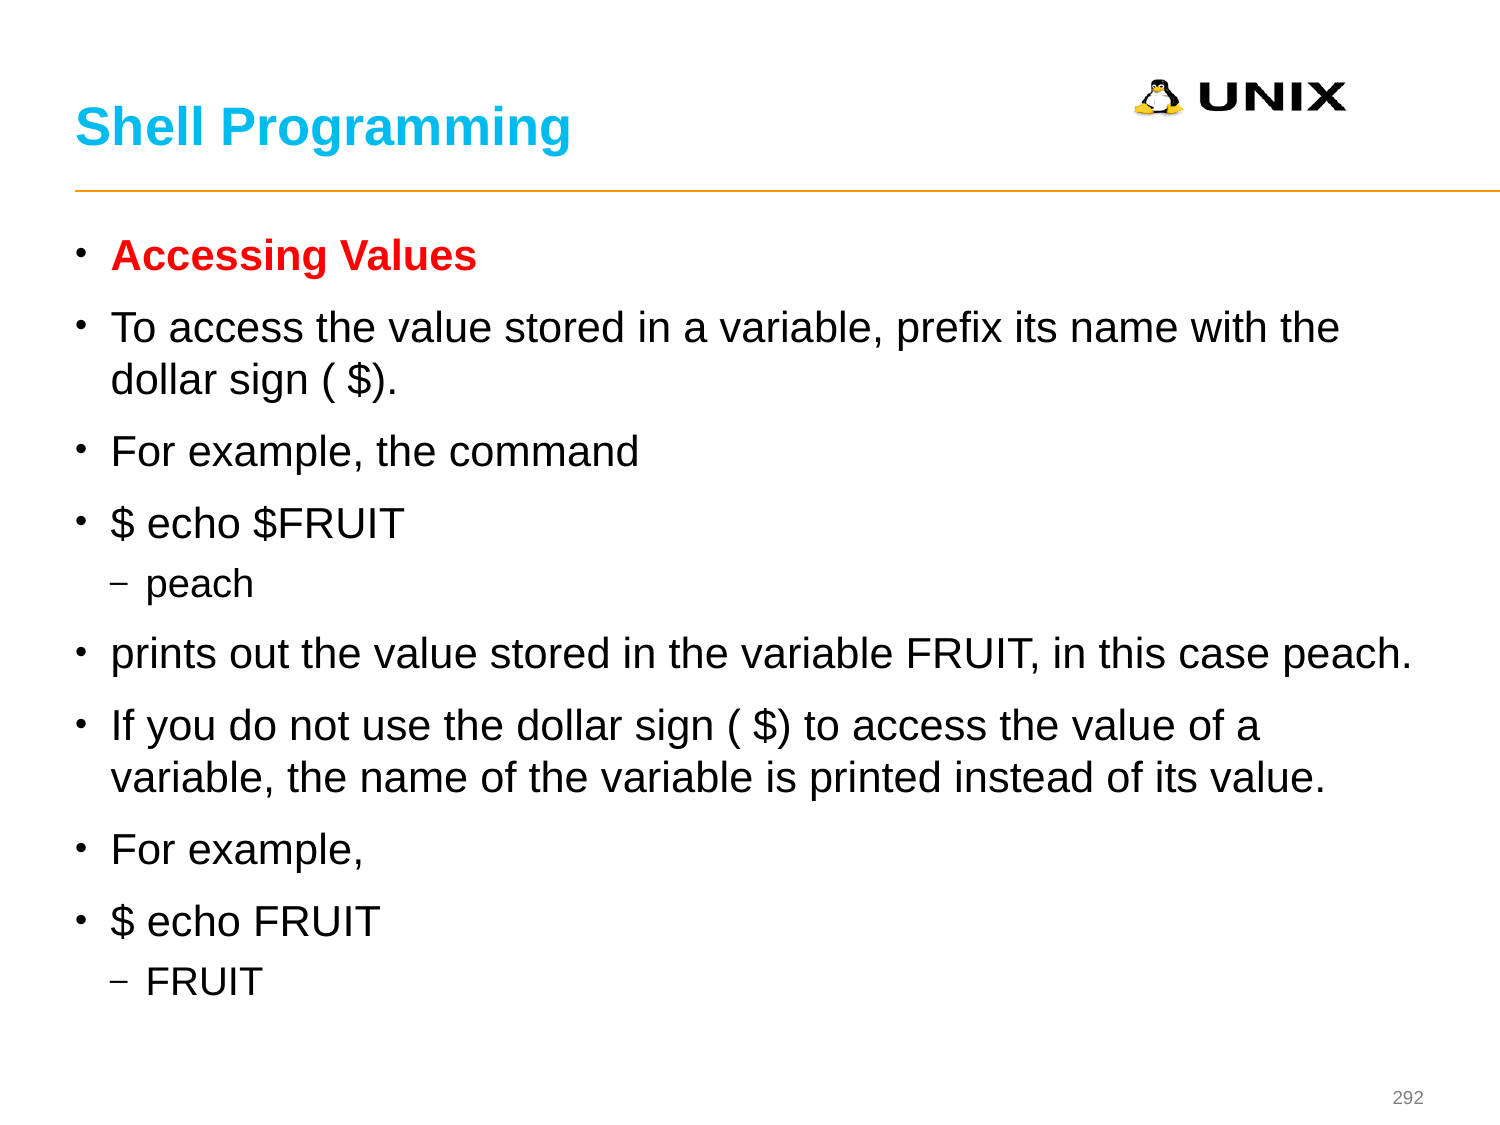

# Shell Programming
Accessing Values
To access the value stored in a variable, prefix its name with the dollar sign ( $).
For example, the command
$ echo $FRUIT
peach
prints out the value stored in the variable FRUIT, in this case peach.
If you do not use the dollar sign ( $) to access the value of a variable, the name of the variable is printed instead of its value.
For example,
$ echo FRUIT
FRUIT